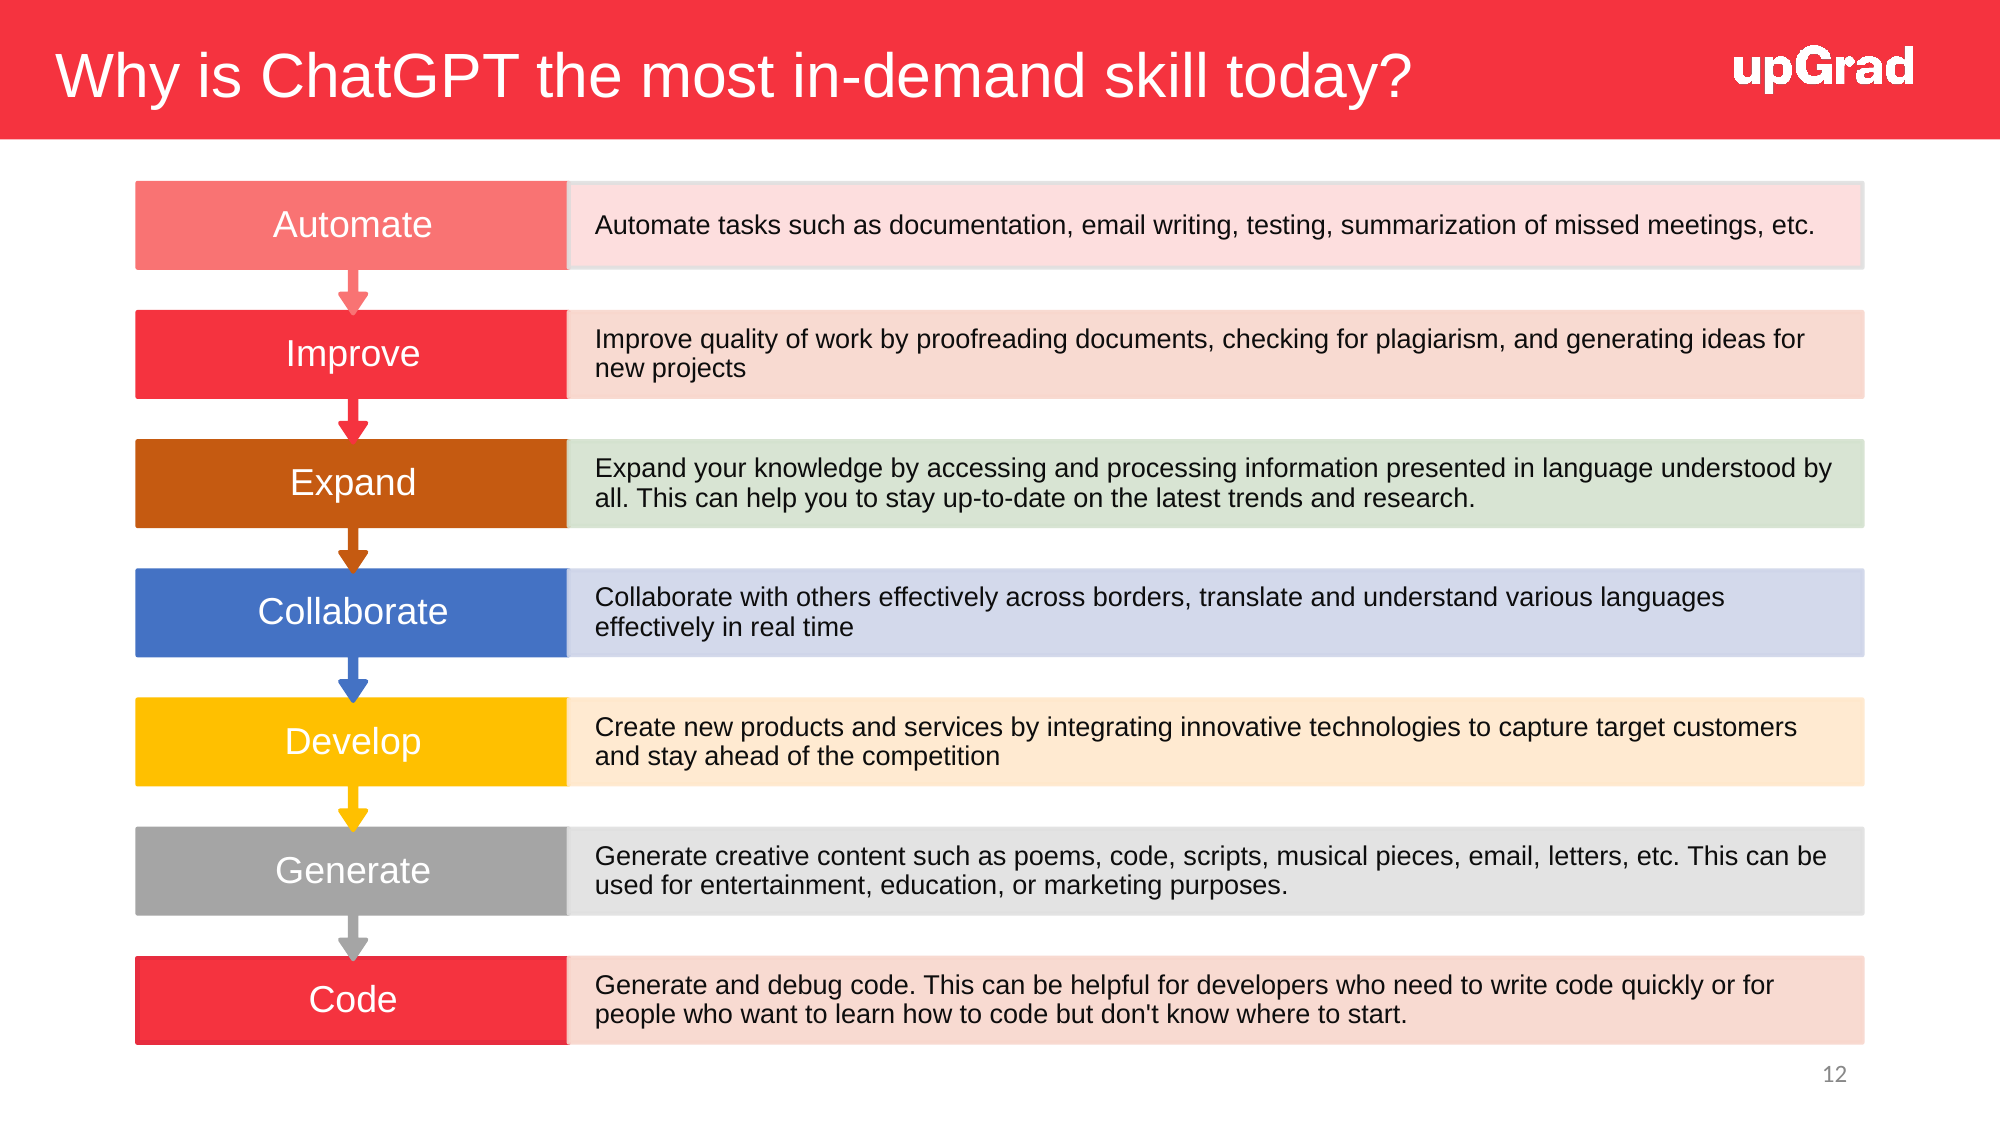

# Why is ChatGPT the most in-demand skill today?
Code
Generate and debug code. This can be helpful for developers who need to write code quickly or for people who want to learn how to code but don't know where to start.
Generate
Generate creative content such as poems, code, scripts, musical pieces, email, letters, etc. This can be used for entertainment, education, or marketing purposes.
Develop
Create new products and services by integrating innovative technologies to capture target customers and stay ahead of the competition
Collaborate
Collaborate with others effectively across borders, translate and understand various languages effectively in real time
Expand
Expand your knowledge by accessing and processing information presented in language understood by all. This can help you to stay up-to-date on the latest trends and research.
Improve
Improve quality of work by proofreading documents, checking for plagiarism, and generating ideas for new projects
Automate
Automate tasks such as documentation, email writing, testing, summarization of missed meetings, etc.
12